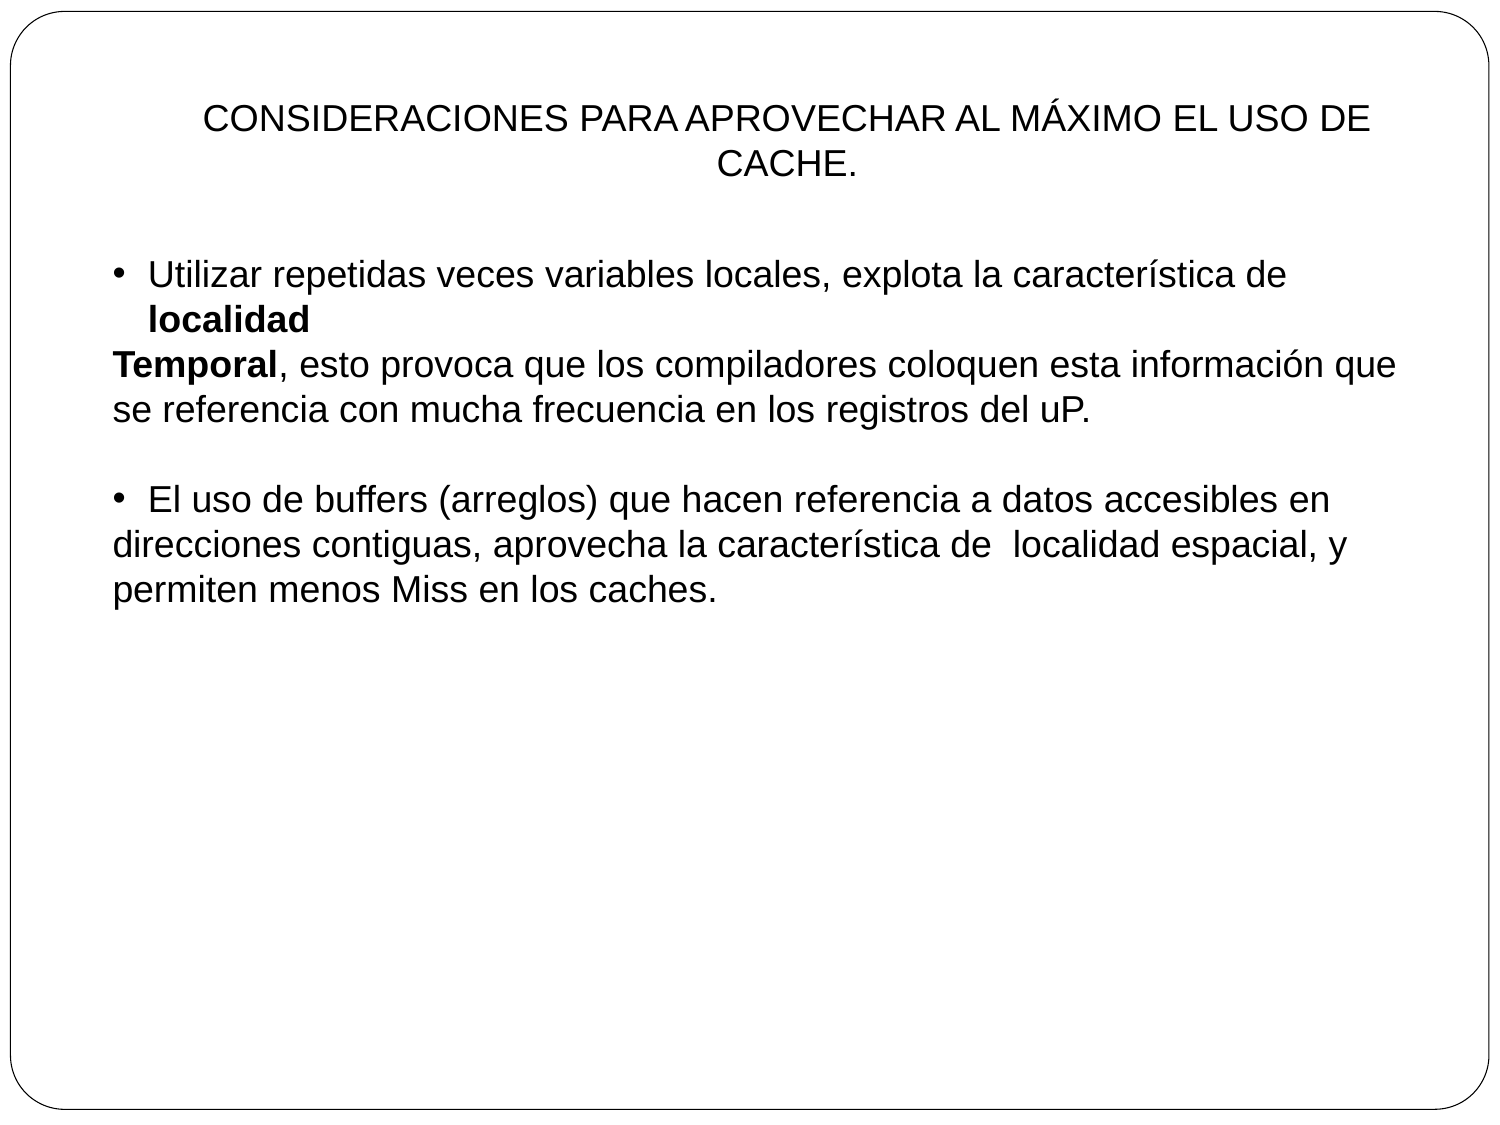

# CONSIDERACIONES PARA APROVECHAR AL MÁXIMO EL USO DE CACHE.
Utilizar repetidas veces variables locales, explota la característica de localidad
Temporal, esto provoca que los compiladores coloquen esta información que
se referencia con mucha frecuencia en los registros del uP.

El uso de buffers (arreglos) que hacen referencia a datos accesibles en
direcciones contiguas, aprovecha la característica de  localidad espacial, y
permiten menos Miss en los caches.